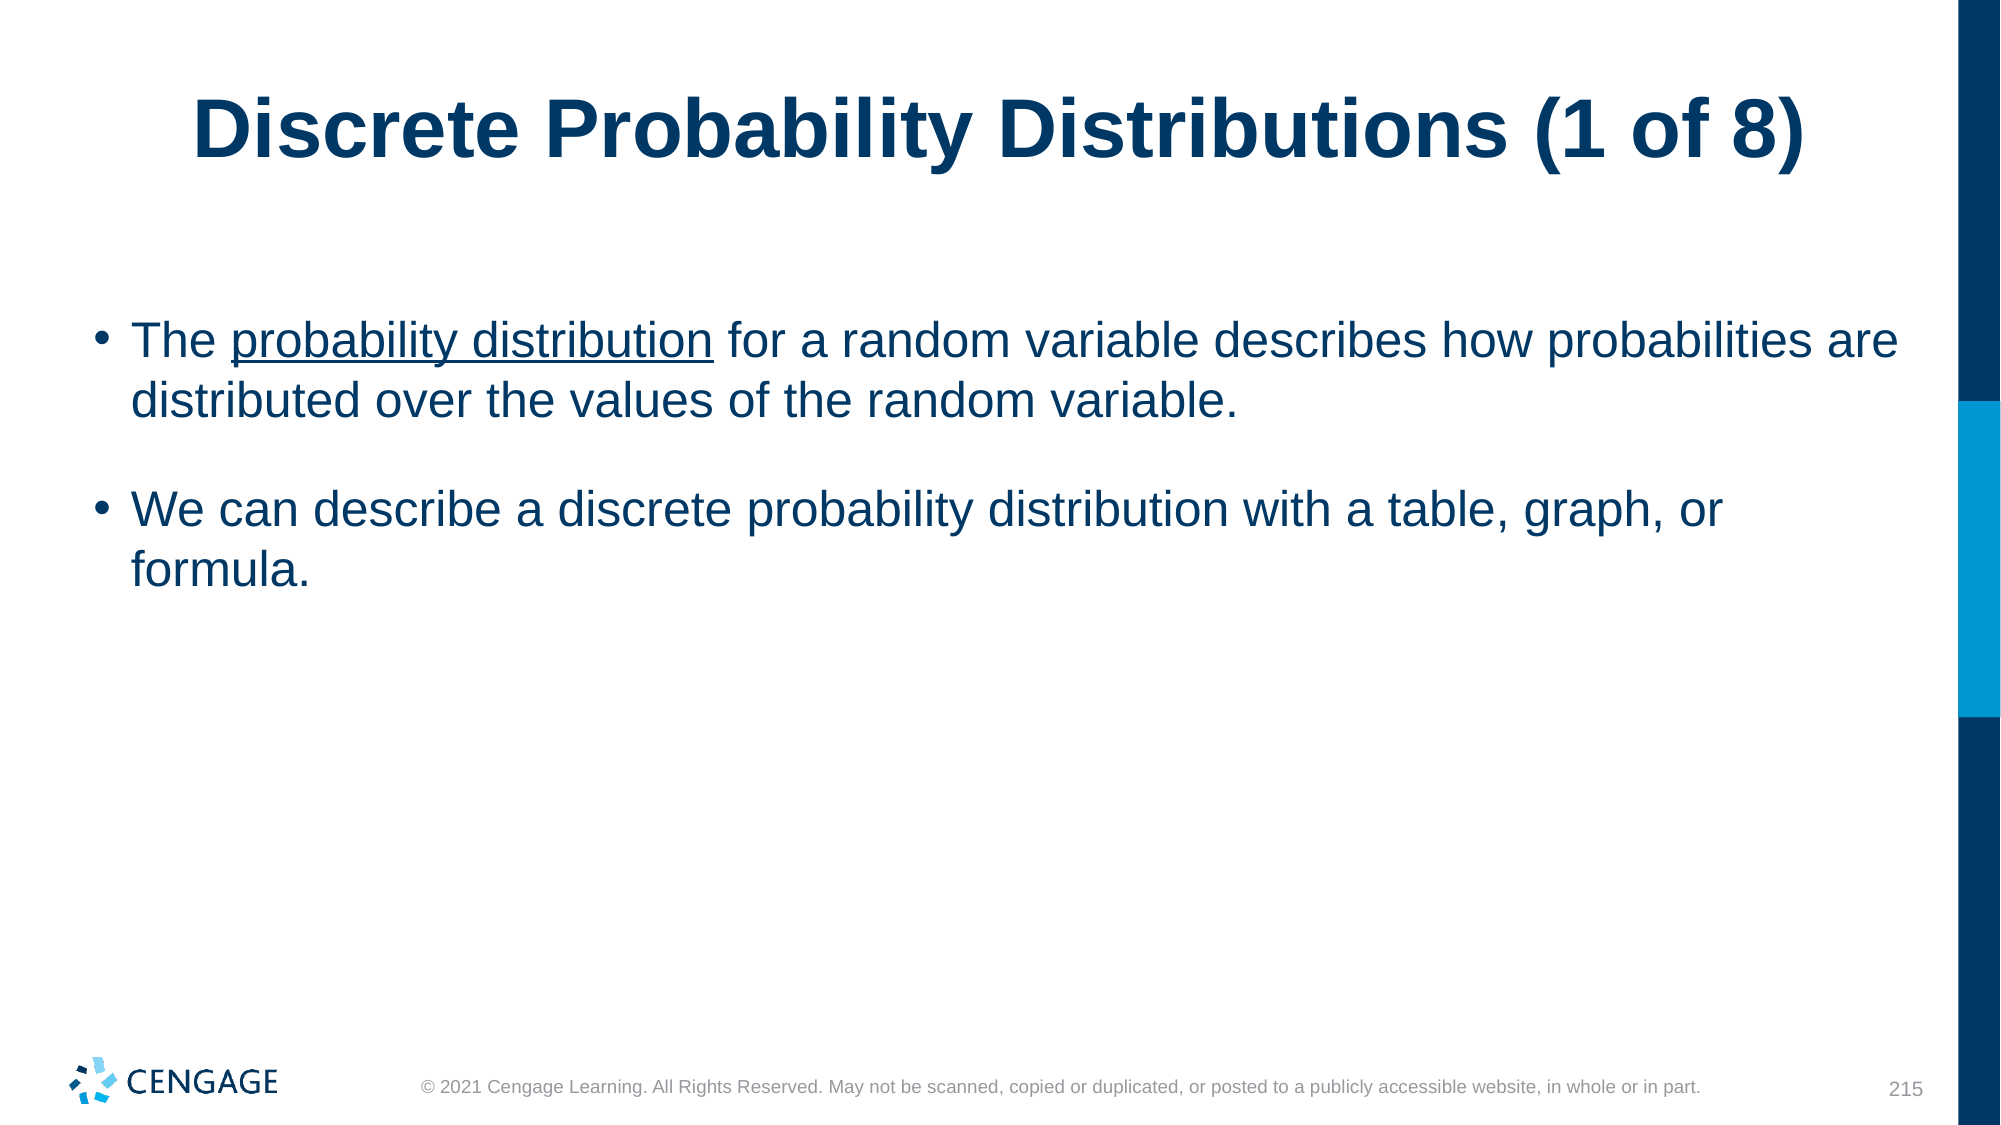

# Discrete Probability Distributions (1 of 8)
The probability distribution for a random variable describes how probabilities are distributed over the values of the random variable.
We can describe a discrete probability distribution with a table, graph, or formula.